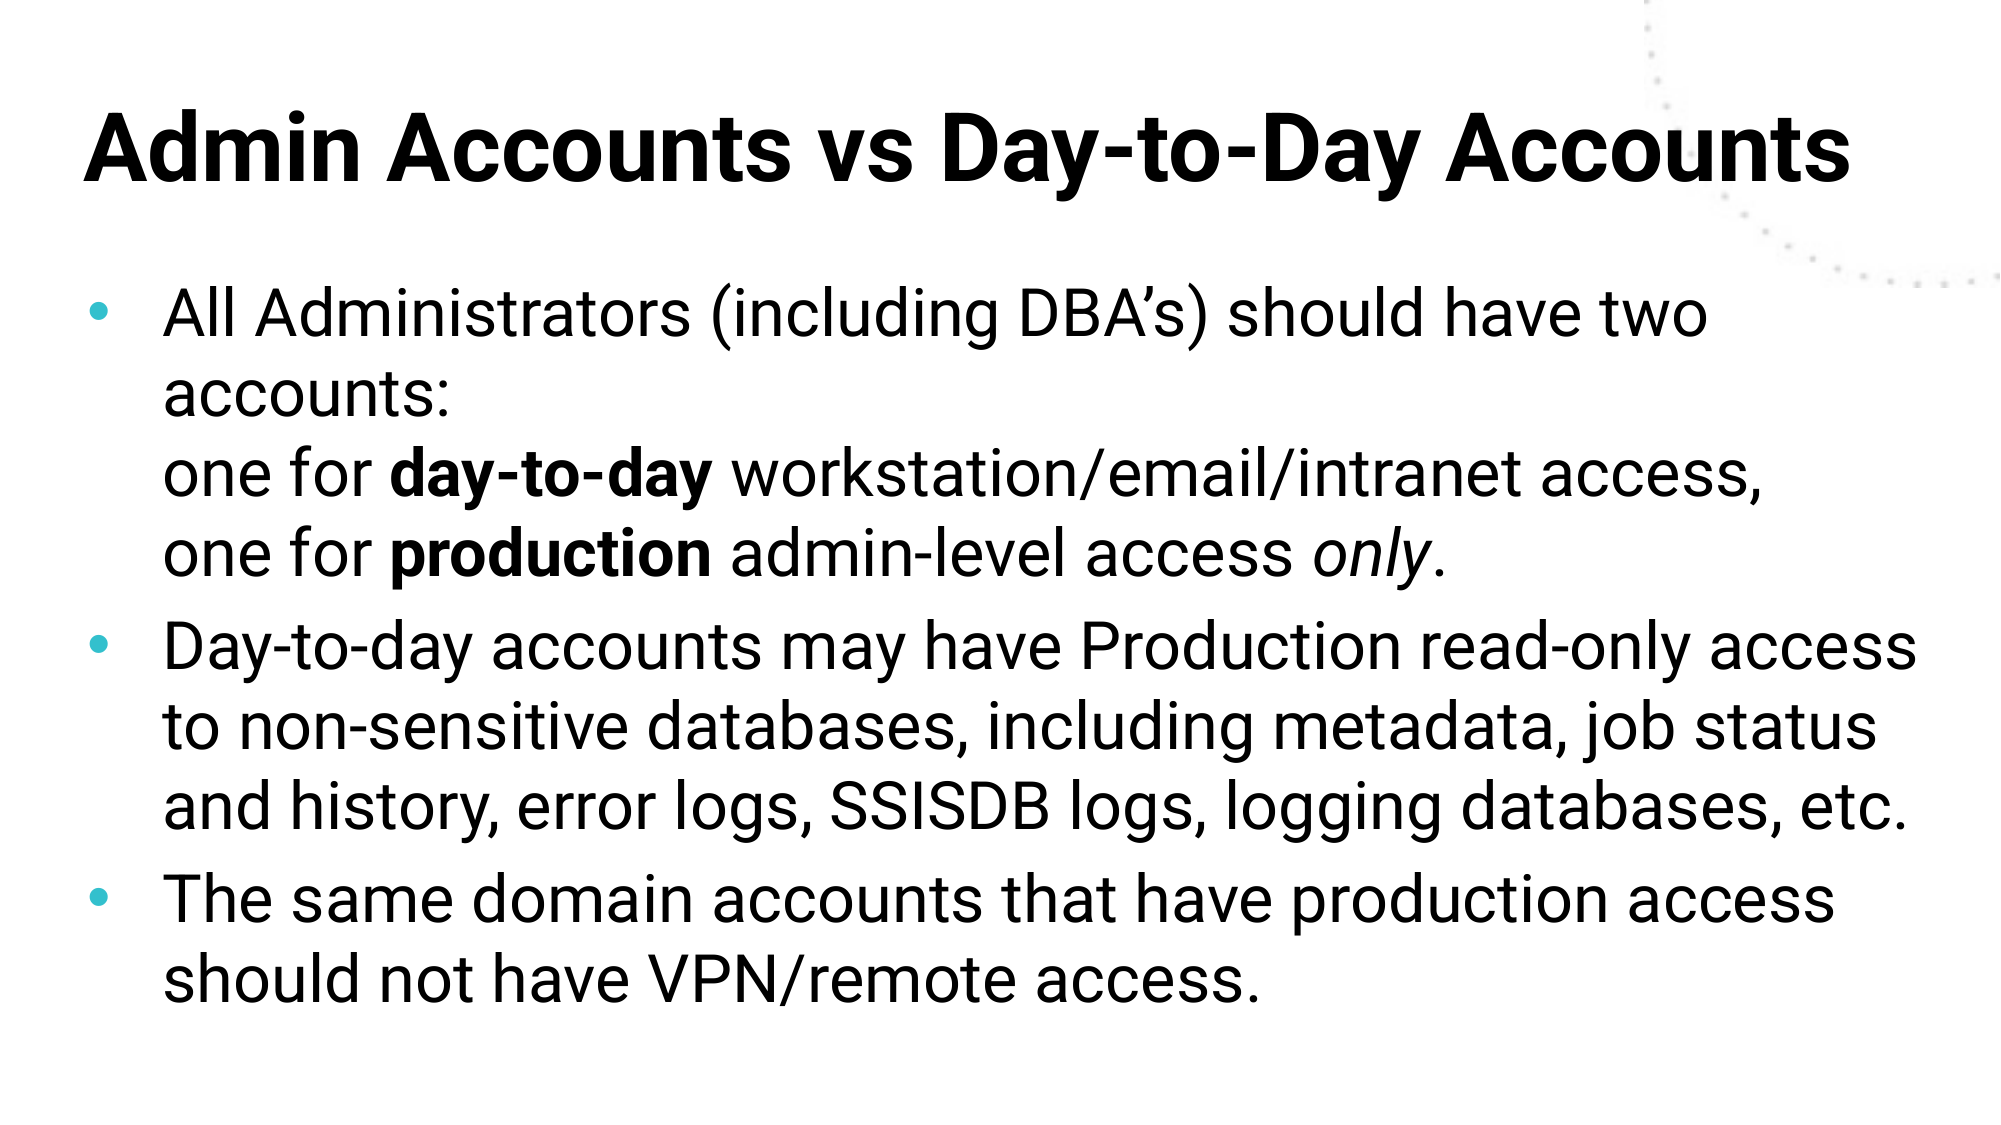

# Admin Accounts vs Day-to-Day Accounts
All Administrators (including DBA’s) should have two accounts:
one for day-to-day workstation/email/intranet access,
one for production admin-level access only.
Day-to-day accounts may have Production read-only access to non-sensitive databases, including metadata, job status and history, error logs, SSISDB logs, logging databases, etc.
The same domain accounts that have production access should not have VPN/remote access.